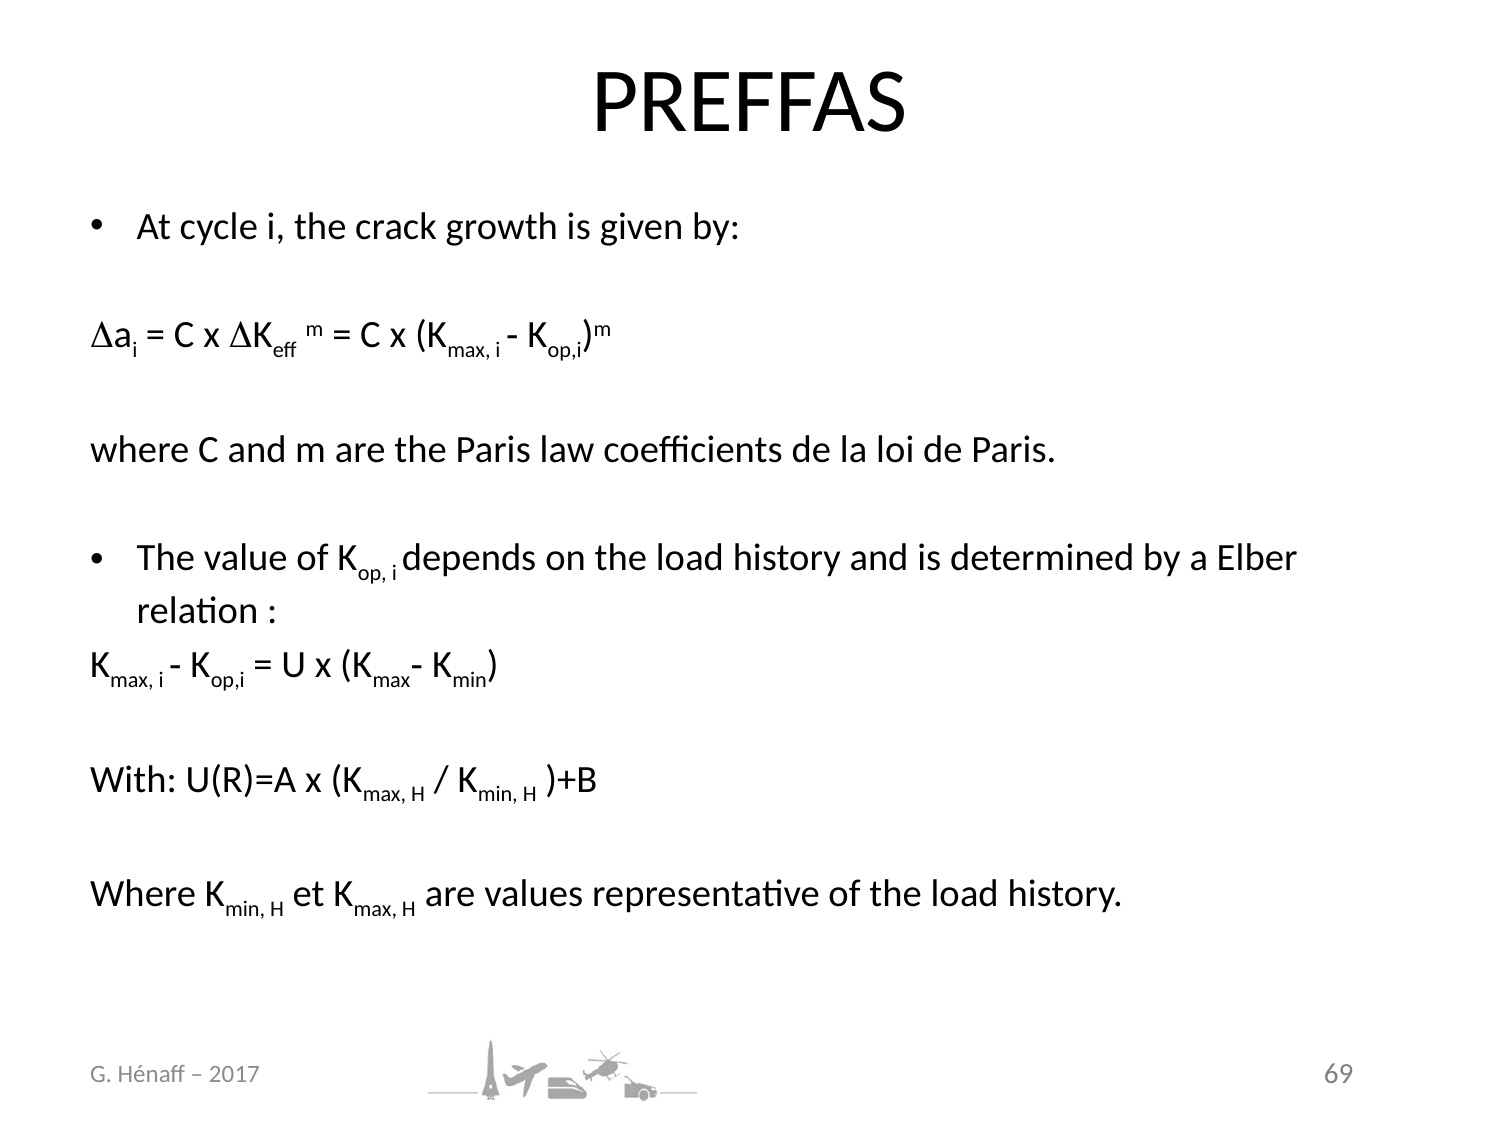

# PREFFAS
At cycle i, the crack growth is given by:

Δai = C x ΔKeff m = C x (Kmax, i ‑ Kop,i)m

where C and m are the Paris law coefficients de la loi de Paris.

The value of Kop, i depends on the load history and is determined by a Elber relation :
Kmax, i ‑ Kop,i = U x (Kmax‑ Kmin)

With: U(R)=A x (Kmax, H / Kmin, H )+B

Where Kmin, H et Kmax, H are values representative of the load history.

G. Hénaff – 2017